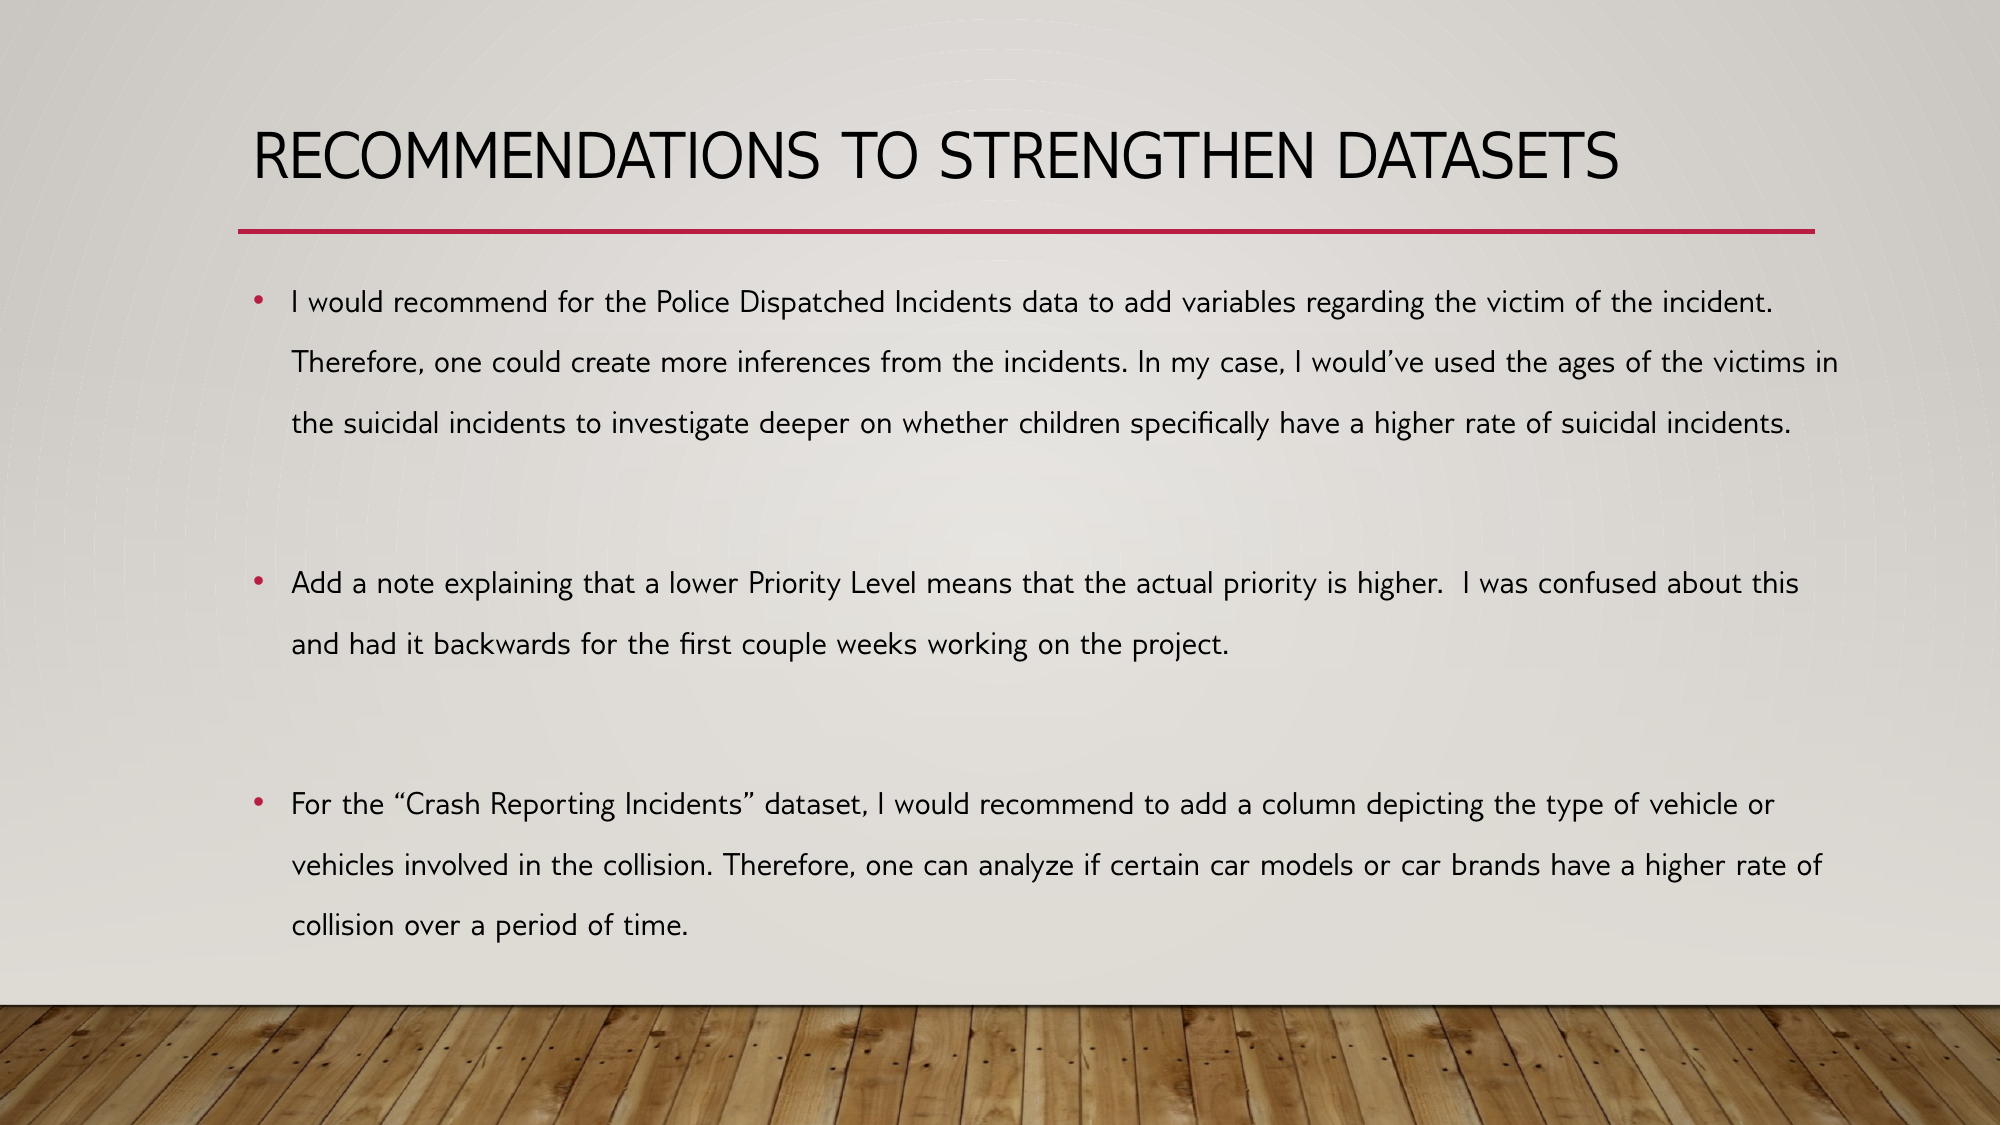

# Recommendations to strengthen datasets
I would recommend for the Police Dispatched Incidents data to add variables regarding the victim of the incident. Therefore, one could create more inferences from the incidents. In my case, I would’ve used the ages of the victims in the suicidal incidents to investigate deeper on whether children specifically have a higher rate of suicidal incidents.

Add a note explaining that a lower Priority Level means that the actual priority is higher.  I was confused about this and had it backwards for the first couple weeks working on the project.

For the “Crash Reporting Incidents” dataset, I would recommend to add a column depicting the type of vehicle or vehicles involved in the collision. Therefore, one can analyze if certain car models or car brands have a higher rate of collision over a period of time.